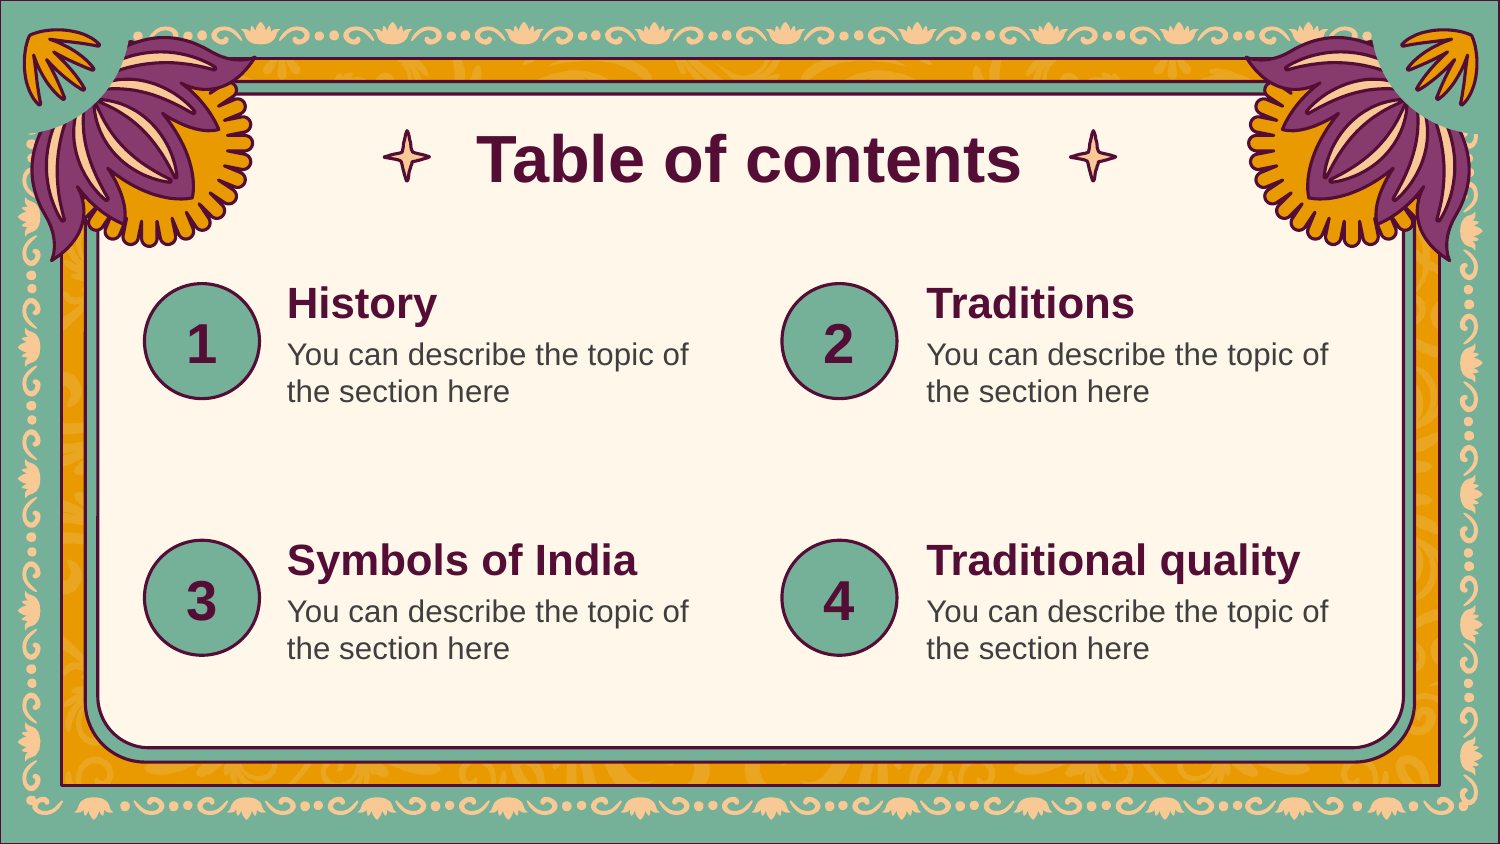

Table of contents

# History
Traditions

1
2
You can describe the topic of the section here
You can describe the topic of the section here
Symbols of India
Traditional quality

3
4
You can describe the topic of the section here
You can describe the topic of the section here